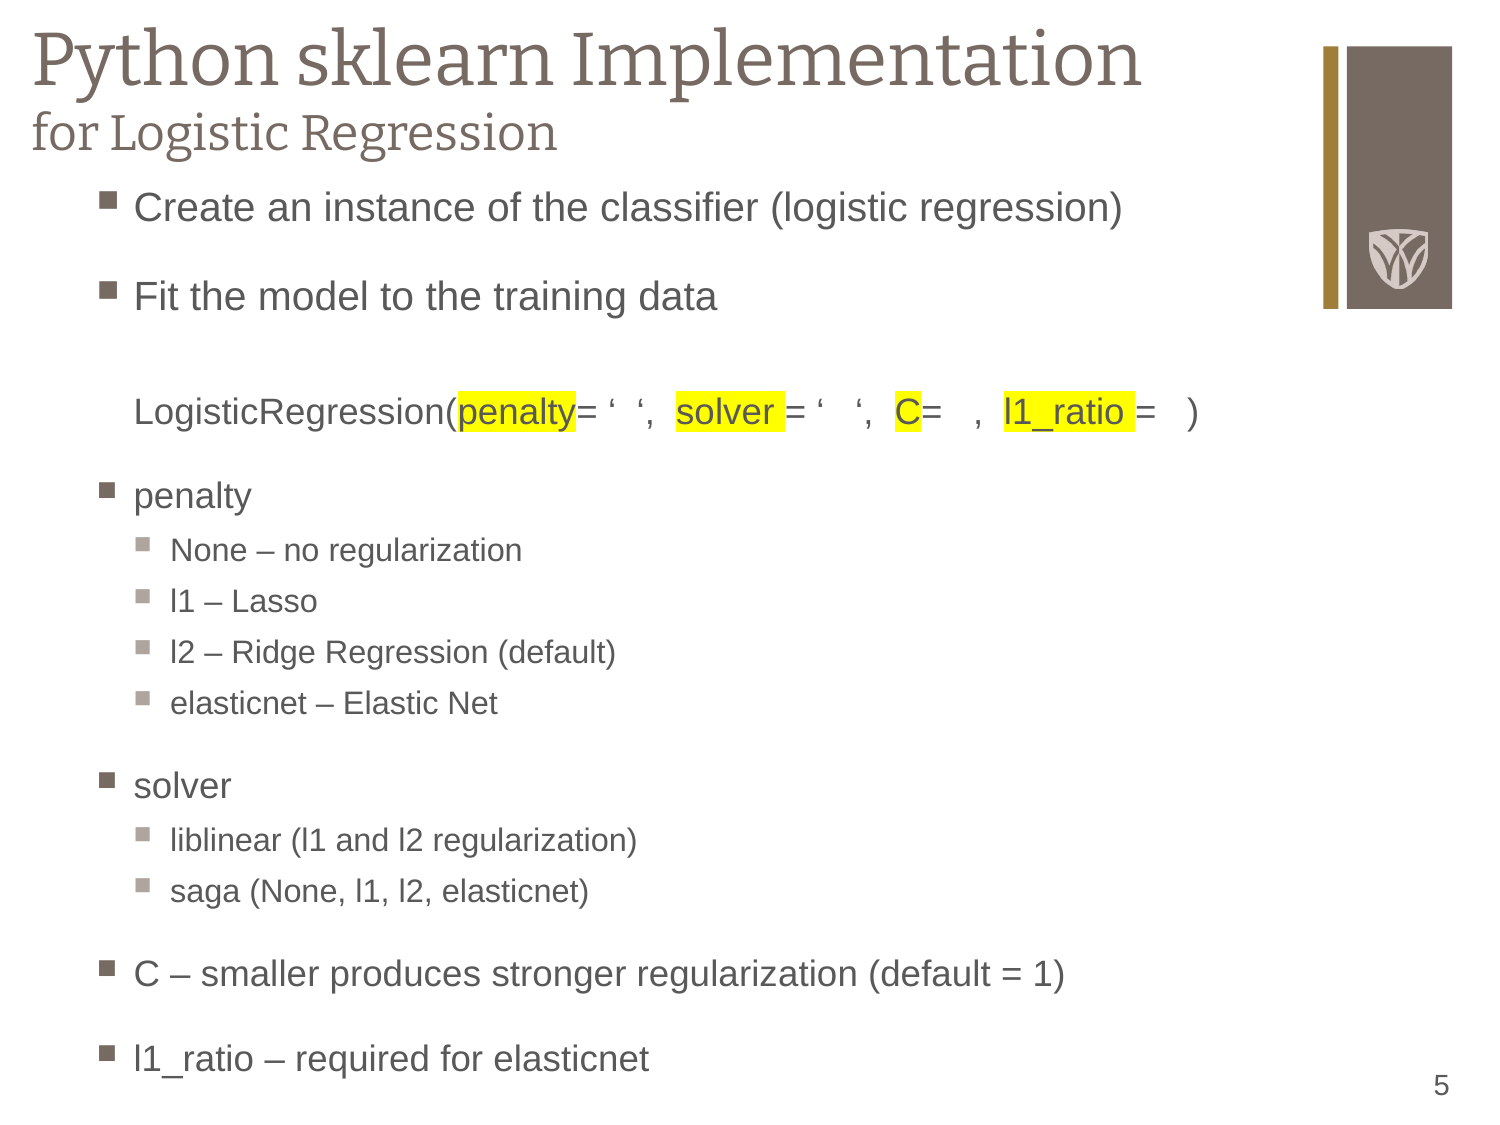

# Python sklearn Implementation for Logistic Regression
Create an instance of the classifier (logistic regression)
Fit the model to the training data

LogisticRegression(penalty= ‘  ‘,  solver = ‘   ‘,  C=   ,  l1_ratio =   )
penalty
None – no regularization
l1 – Lasso
l2 – Ridge Regression (default)
elasticnet – Elastic Net
solver
liblinear (l1 and l2 regularization)
saga (None, l1, l2, elasticnet)
C – smaller produces stronger regularization (default = 1)
l1_ratio – required for elasticnet
5